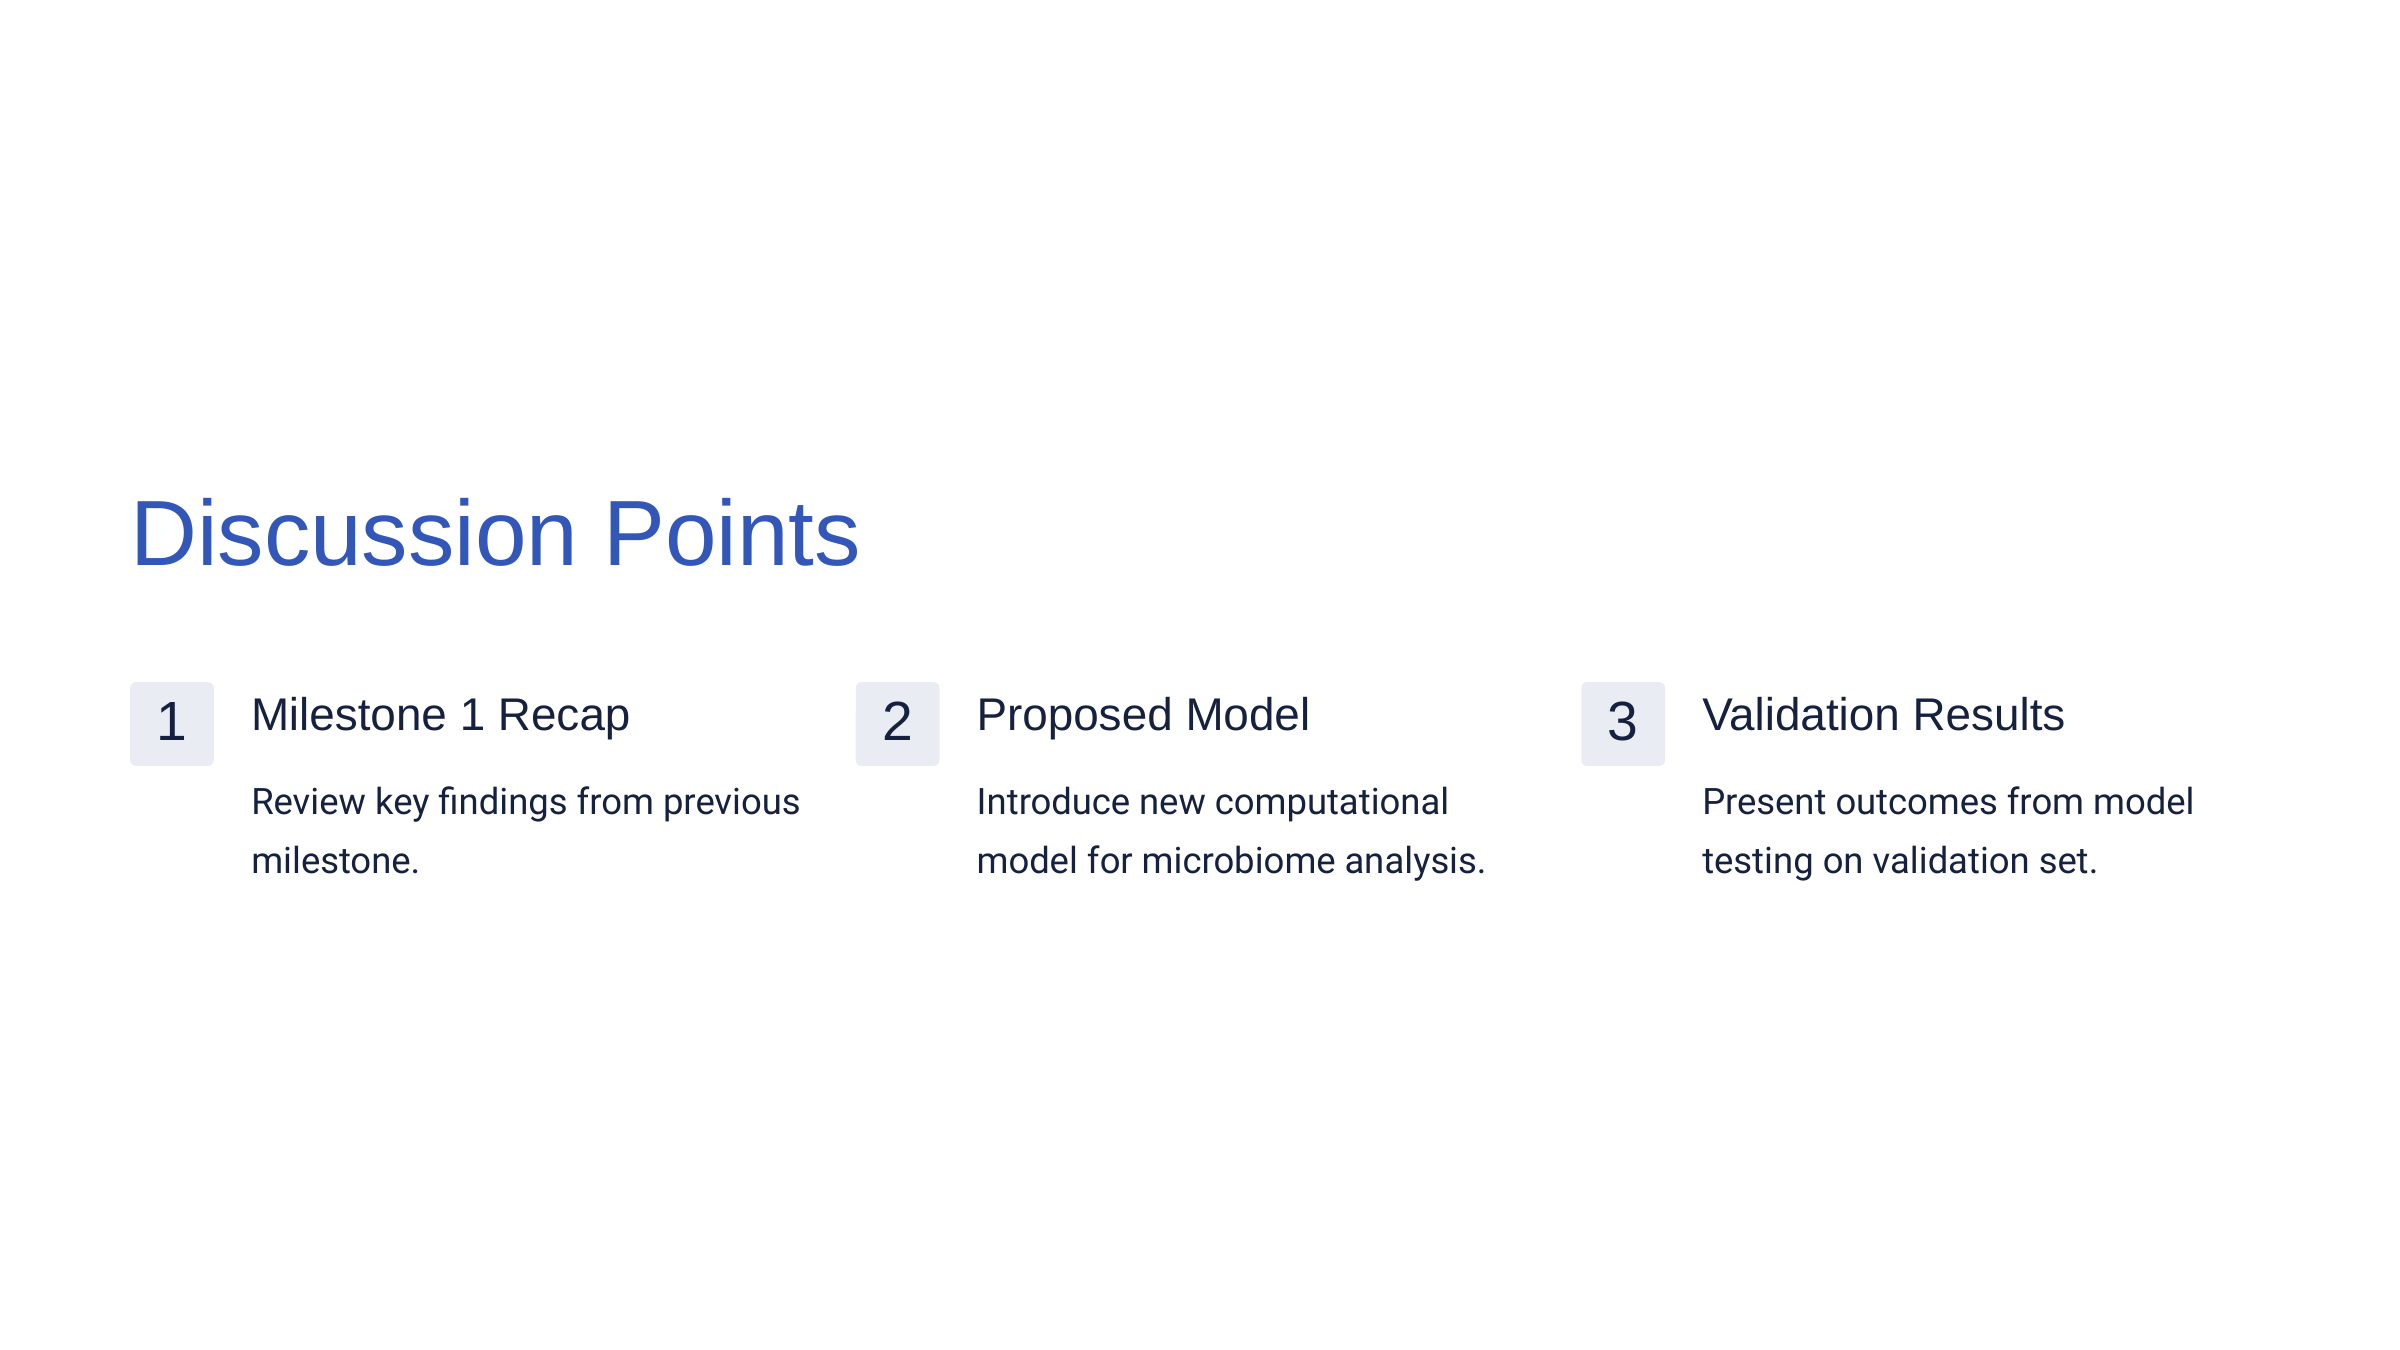

Discussion Points

Milestone 1 Recap

Proposed Model

Validation Results
1
2
3
Review key findings from previous milestone.
Introduce new computational model for microbiome analysis.
Present outcomes from model testing on validation set.